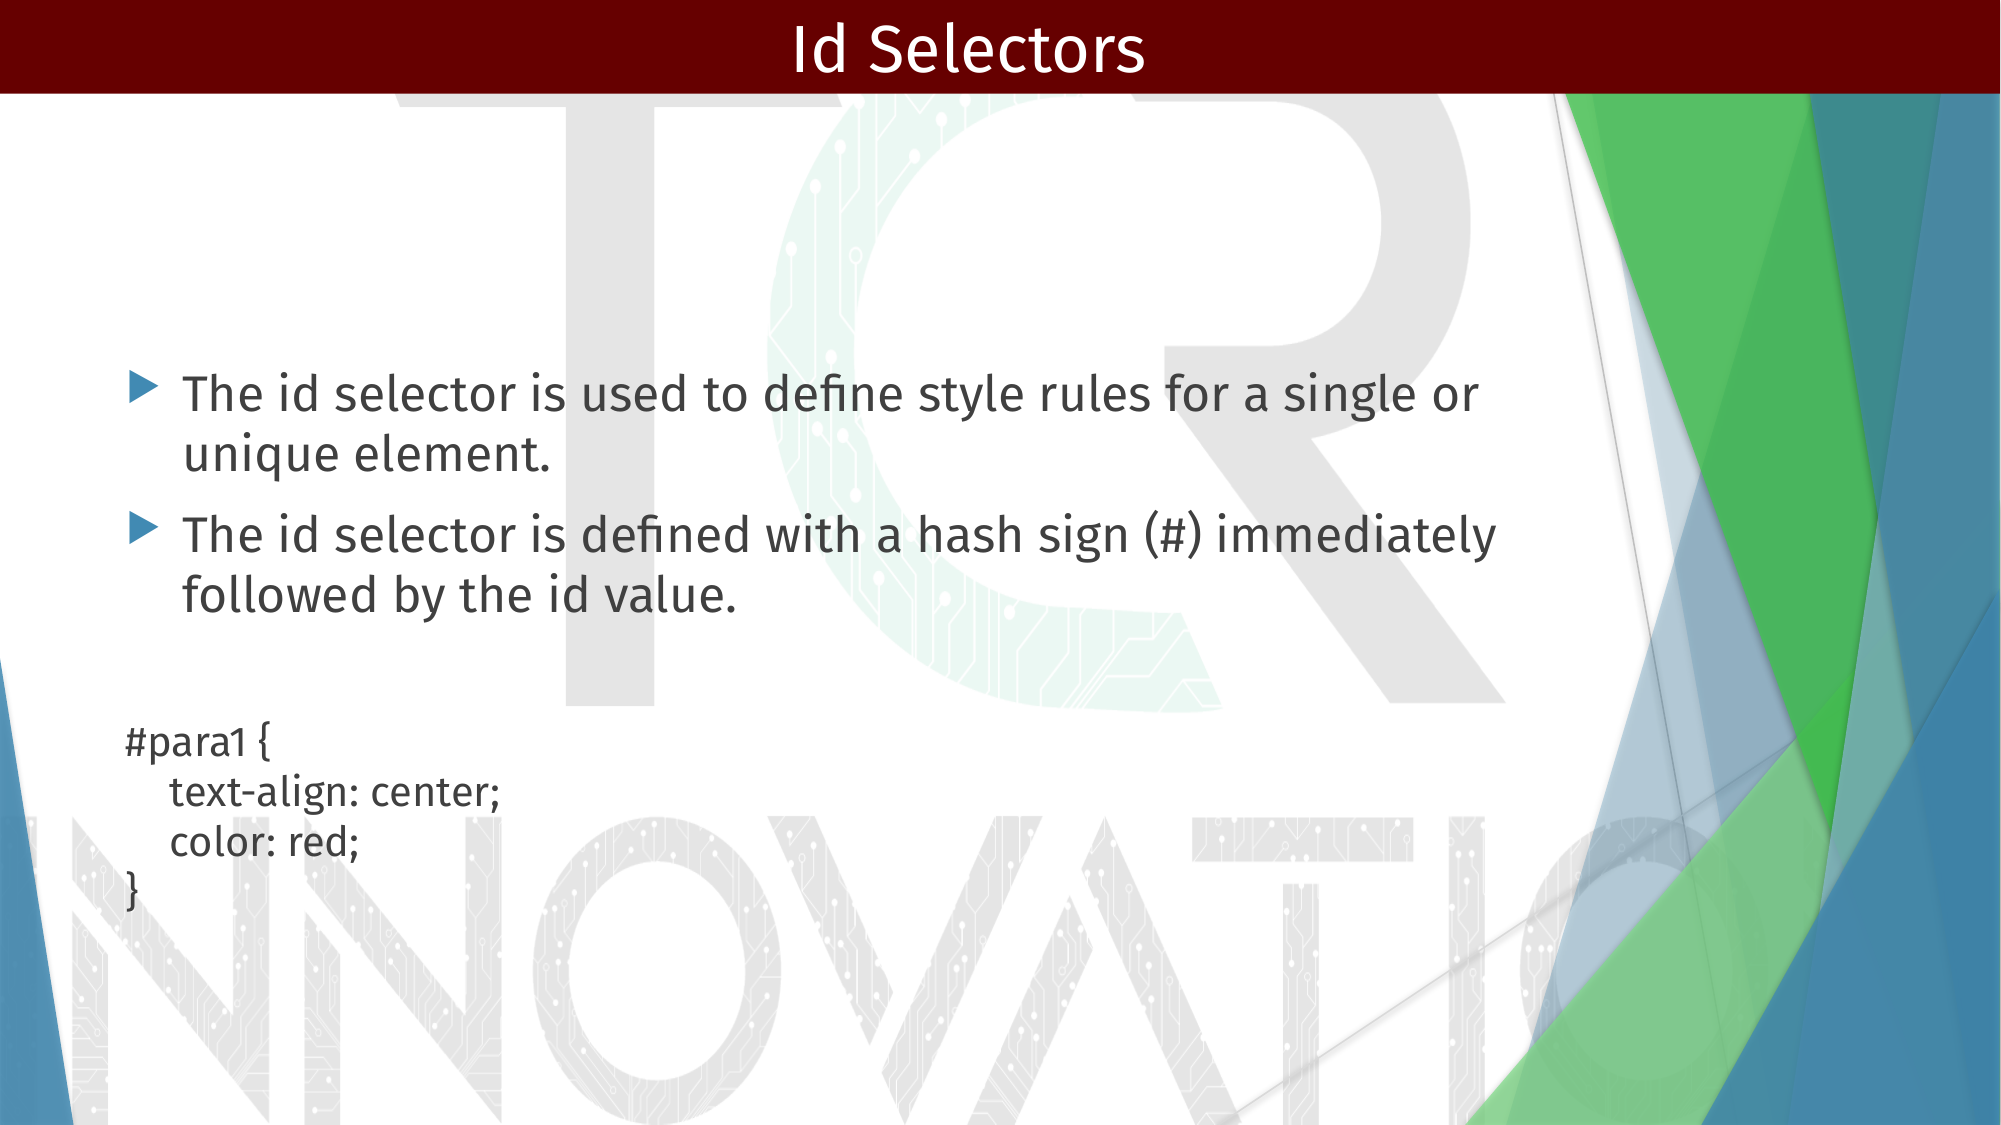

Id Selectors
#
The id selector is used to define style rules for a single or unique element.
The id selector is defined with a hash sign (#) immediately followed by the id value.

#para1 {
    text-align: center;
    color: red;
}